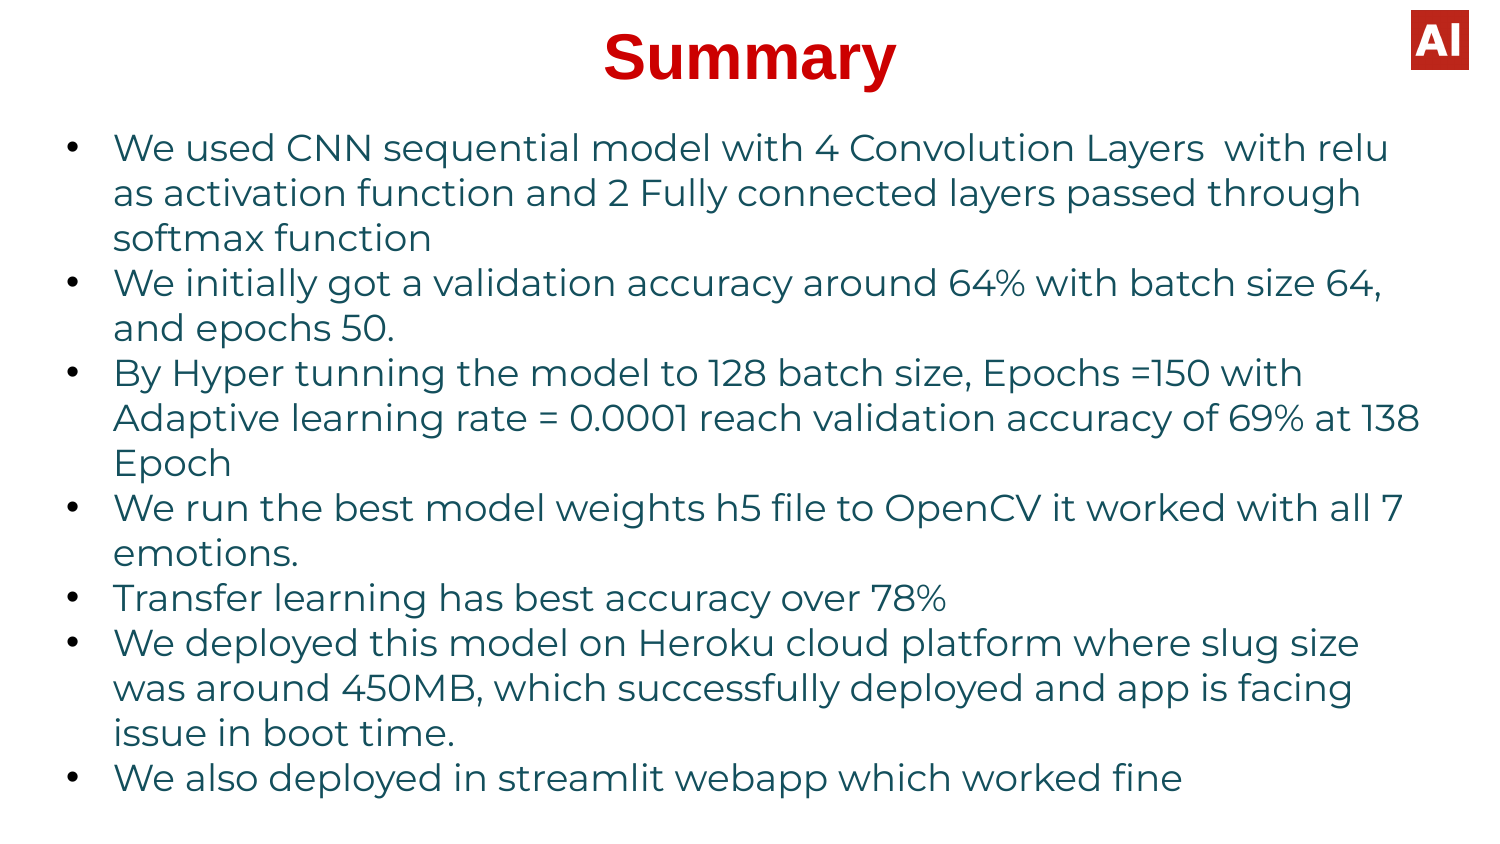

Summary
We used CNN sequential model with 4 Convolution Layers  with relu as activation function and 2 Fully connected layers passed through softmax function
We initially got a validation accuracy around 64% with batch size 64, and epochs 50.
By Hyper tunning the model to 128 batch size, Epochs =150 with Adaptive learning rate = 0.0001 reach validation accuracy of 69% at 138 Epoch
We run the best model weights h5 file to OpenCV it worked with all 7 emotions.
Transfer learning has best accuracy over 78%
We deployed this model on Heroku cloud platform where slug size was around 450MB, which successfully deployed and app is facing issue in boot time.
We also deployed in streamlit webapp which worked fine